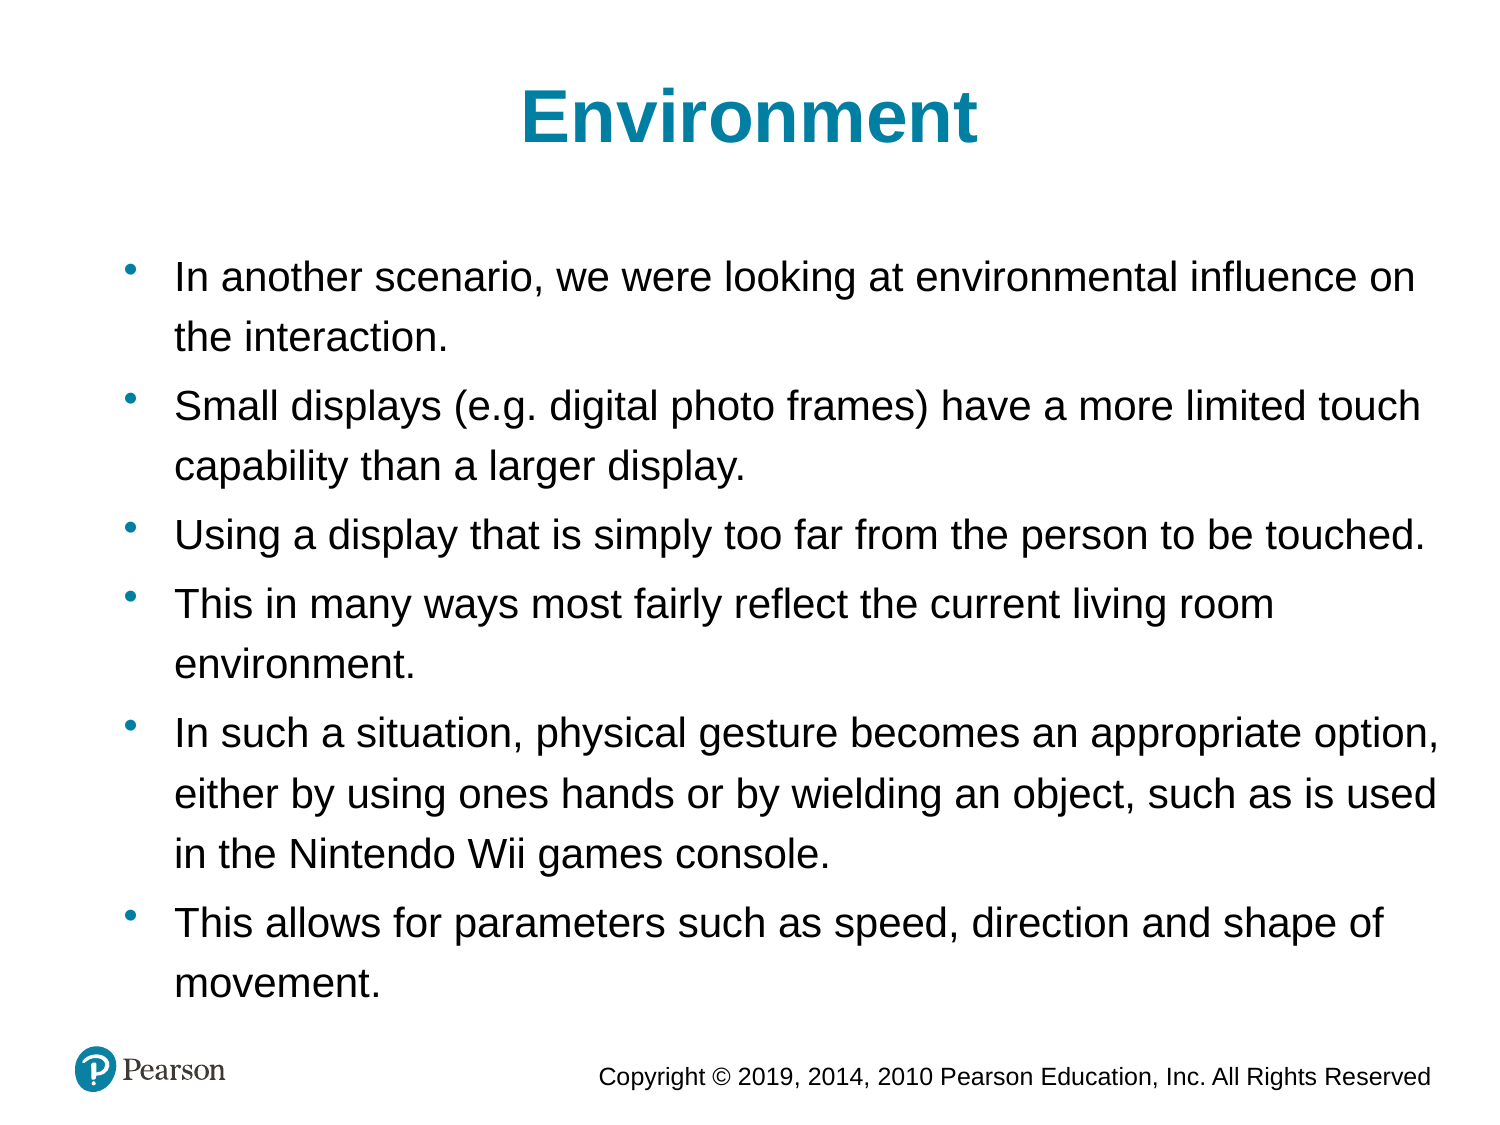

Environment
In another scenario, we were looking at environmental influence on the interaction.
Small displays (e.g. digital photo frames) have a more limited touch capability than a larger display.
Using a display that is simply too far from the person to be touched.
This in many ways most fairly reflect the current living room environment.
In such a situation, physical gesture becomes an appropriate option, either by using ones hands or by wielding an object, such as is used in the Nintendo Wii games console.
This allows for parameters such as speed, direction and shape of movement.